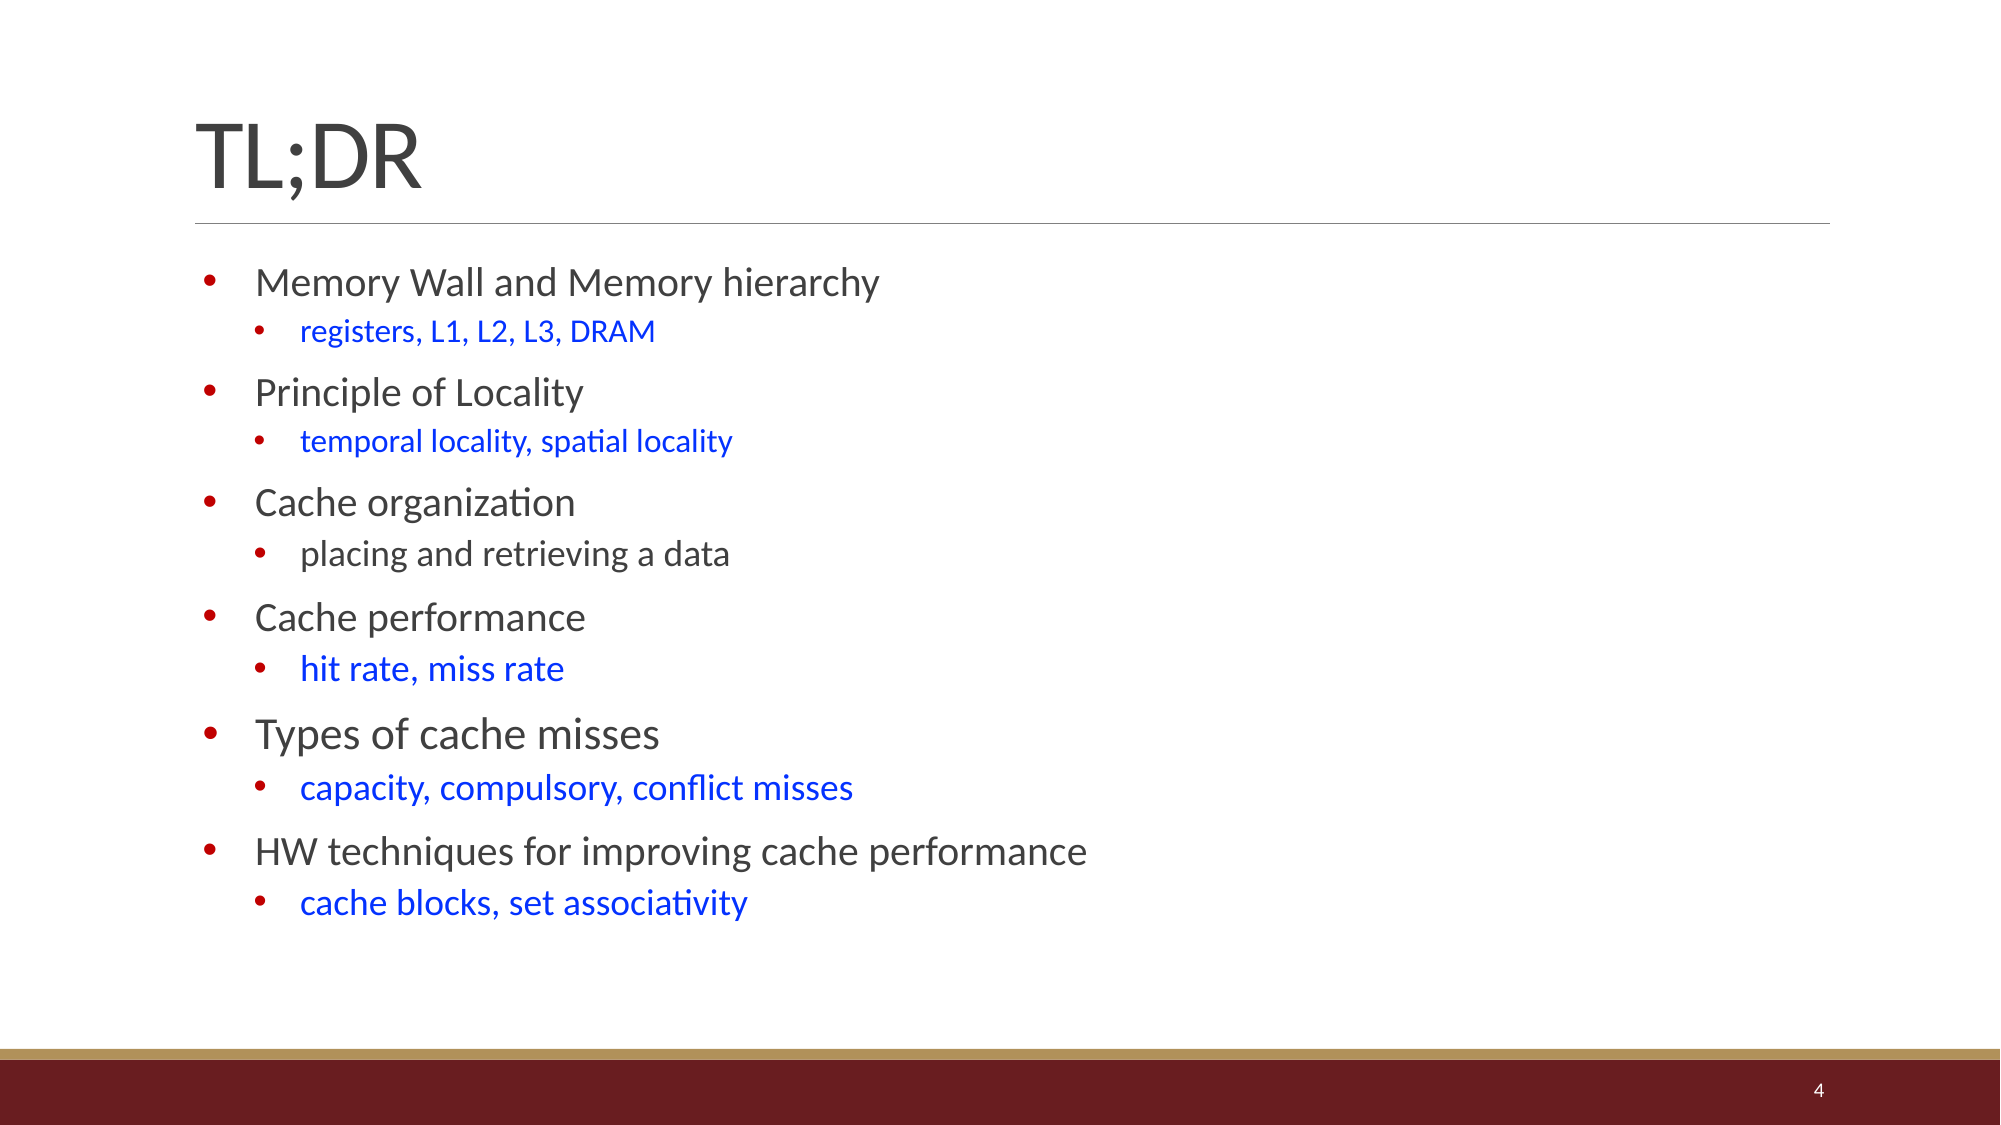

# TL;DR
Memory Wall and Memory hierarchy
registers, L1, L2, L3, DRAM
Principle of Locality
temporal locality, spatial locality
Cache organization
placing and retrieving a data
Cache performance
hit rate, miss rate
Types of cache misses
capacity, compulsory, conflict misses
HW techniques for improving cache performance
cache blocks, set associativity

4